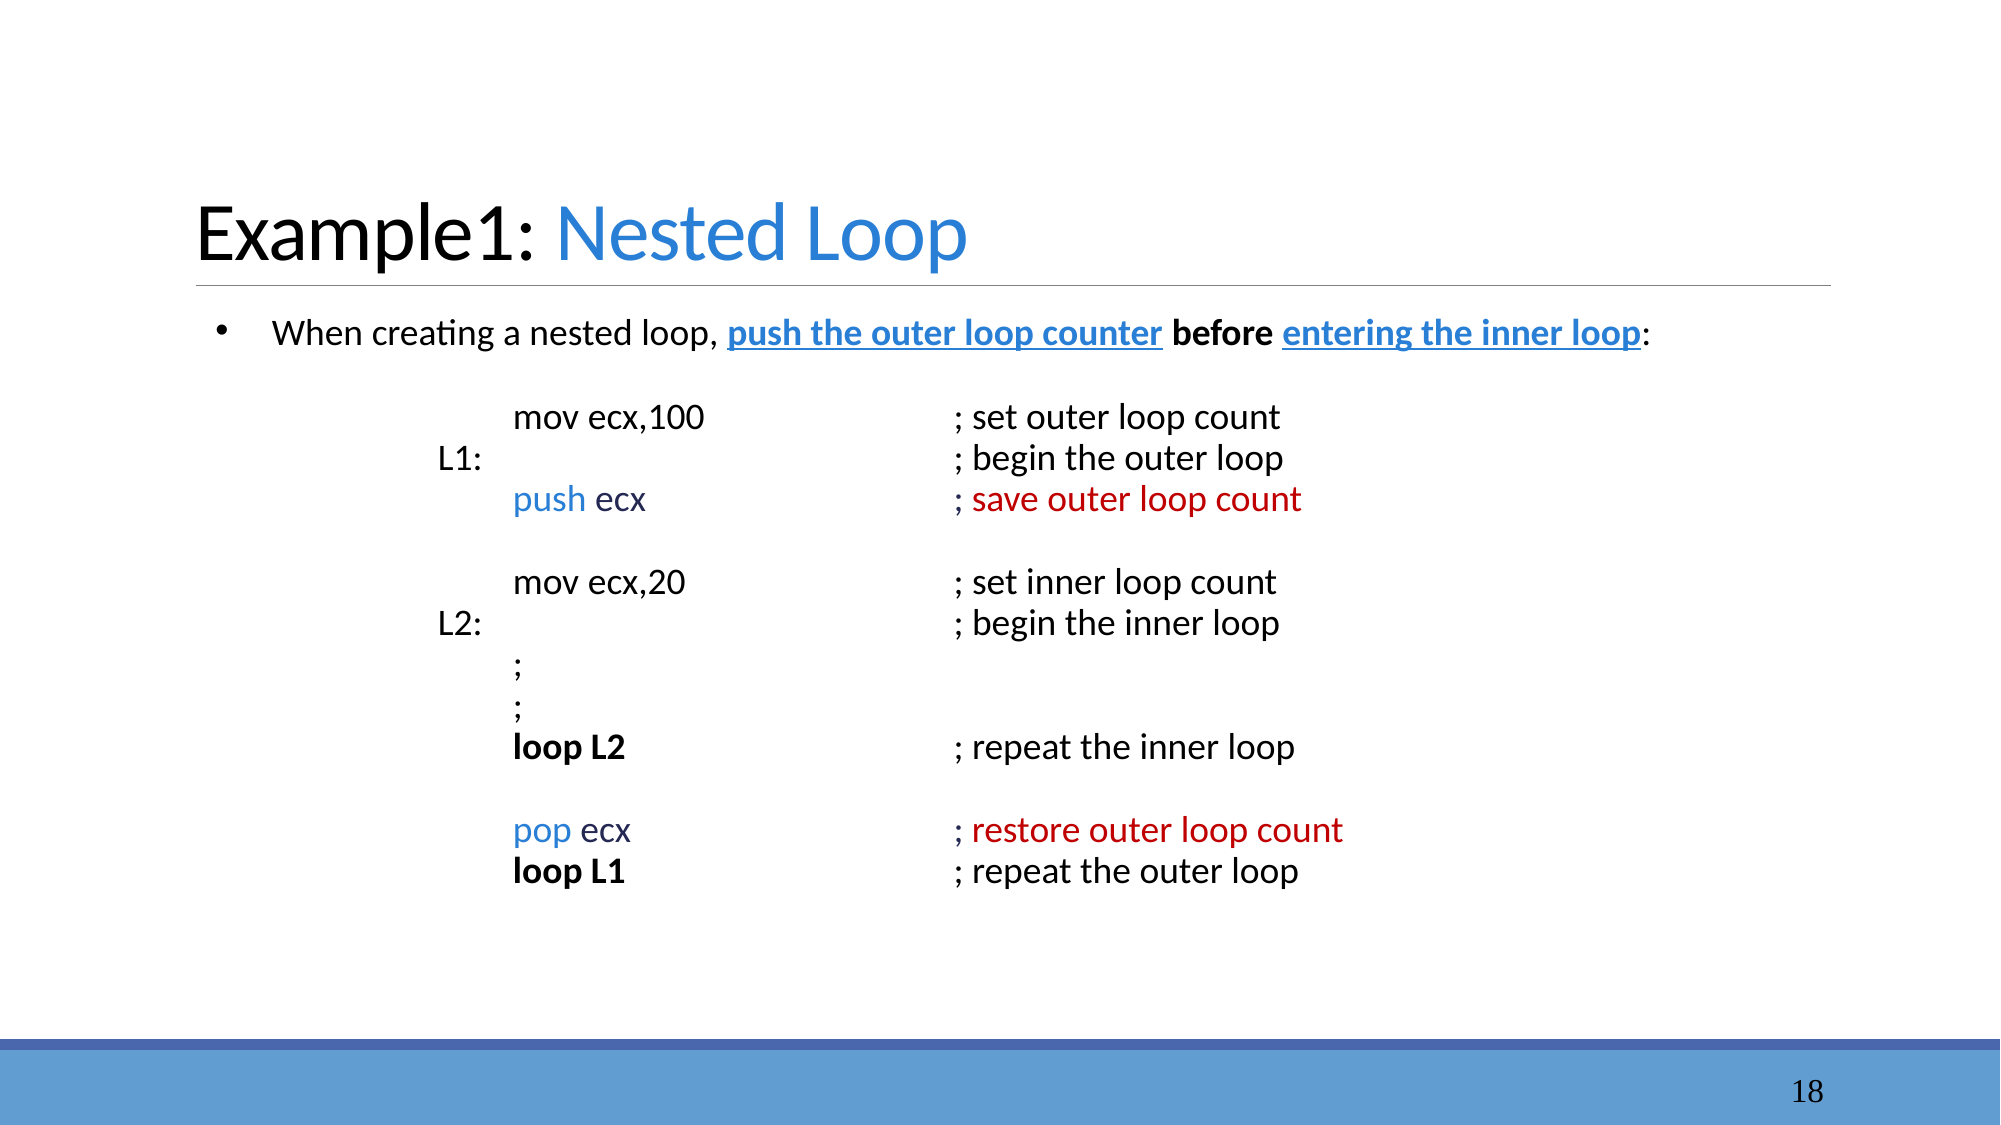

# Example1: Nested Loop
When creating a nested loop, push the outer loop counter before entering the inner loop:
	mov ecx,100	; set outer loop count
L1:		; begin the outer loop
	push ecx	; save outer loop count

	mov ecx,20	; set inner loop count
L2:		; begin the inner loop
	;
	;
	loop L2	; repeat the inner loop

	pop ecx	; restore outer loop count
	loop L1	; repeat the outer loop
18